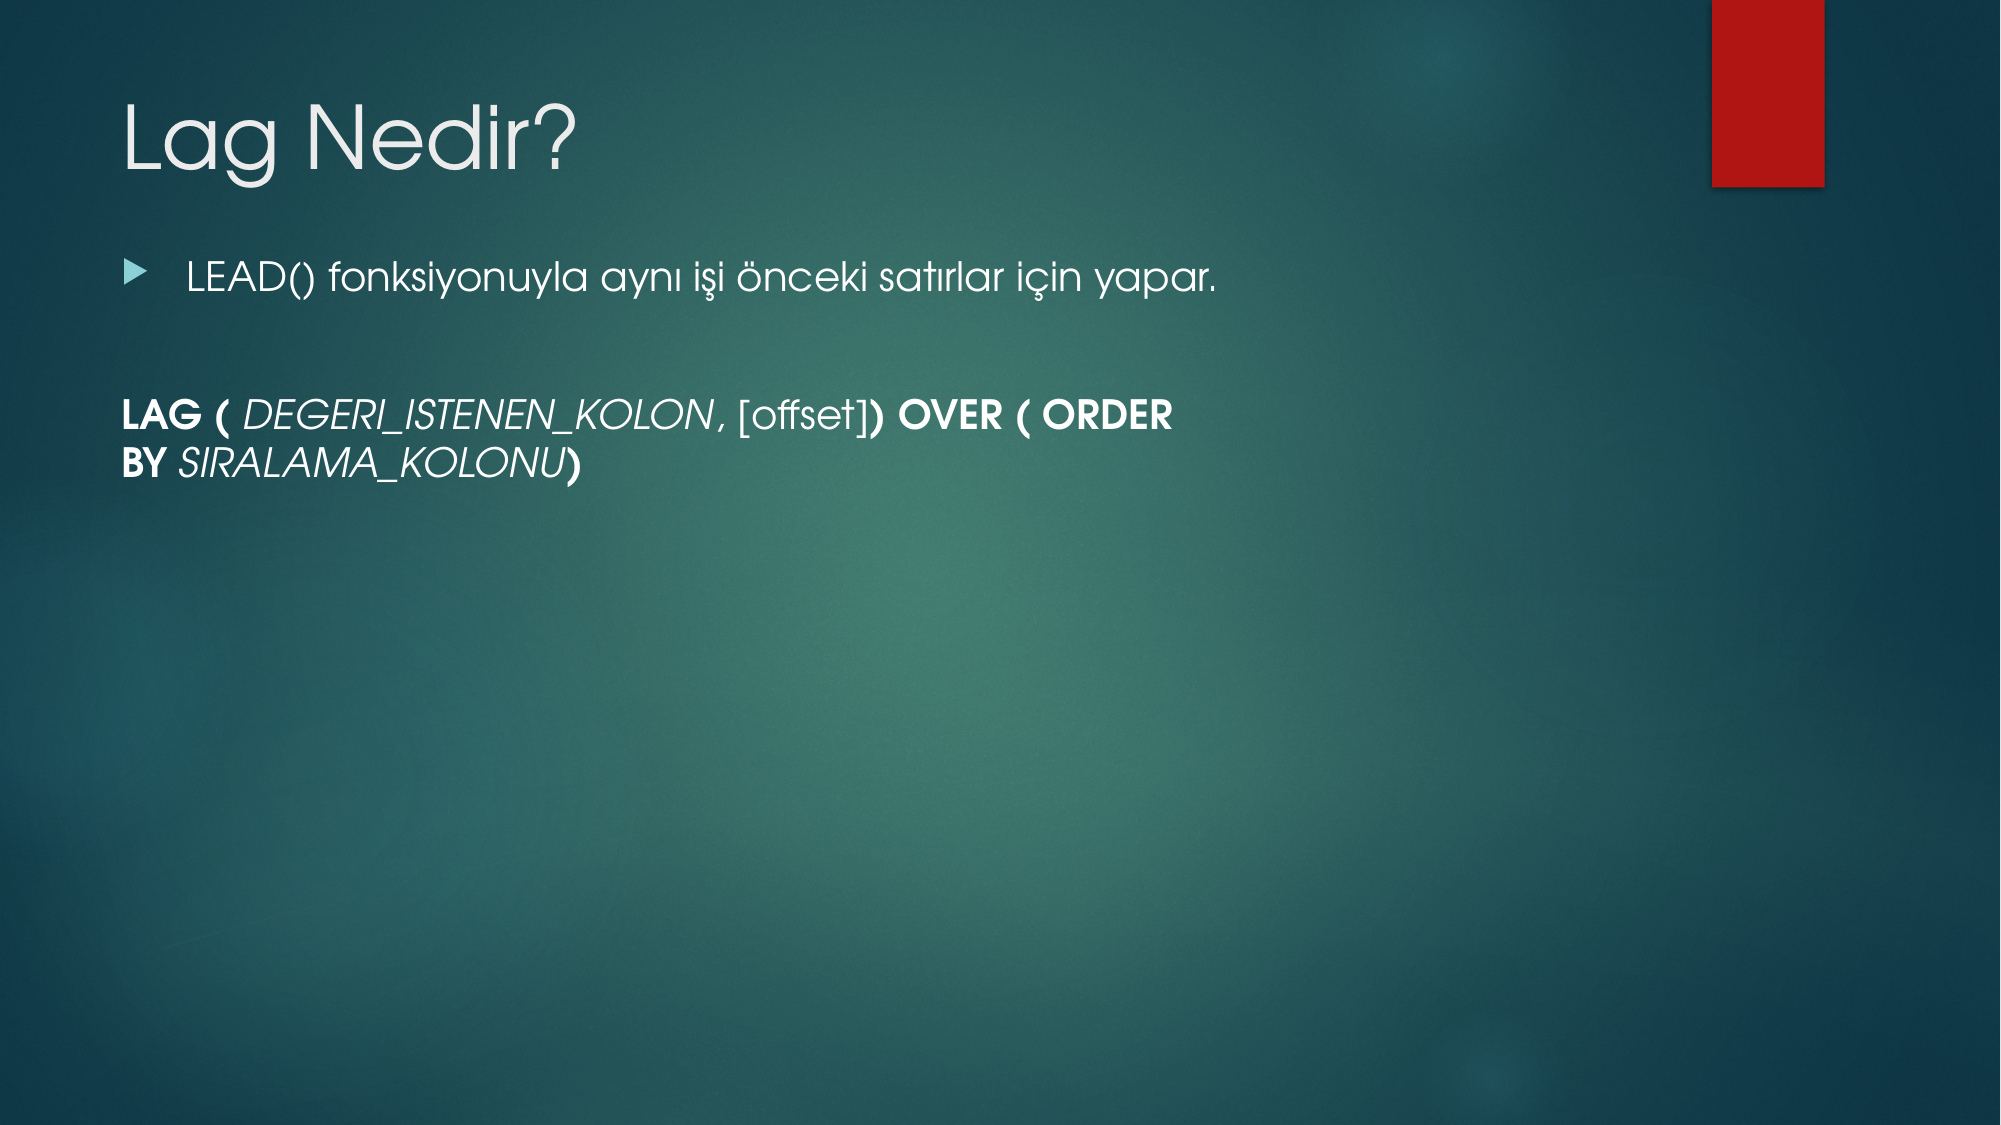

# Lag Nedir?
 LEAD() fonksiyonuyla aynı işi önceki satırlar için yapar.

LAG ( DEGERI_ISTENEN_KOLON, [offset]) OVER ( ORDER BY SIRALAMA_KOLONU)